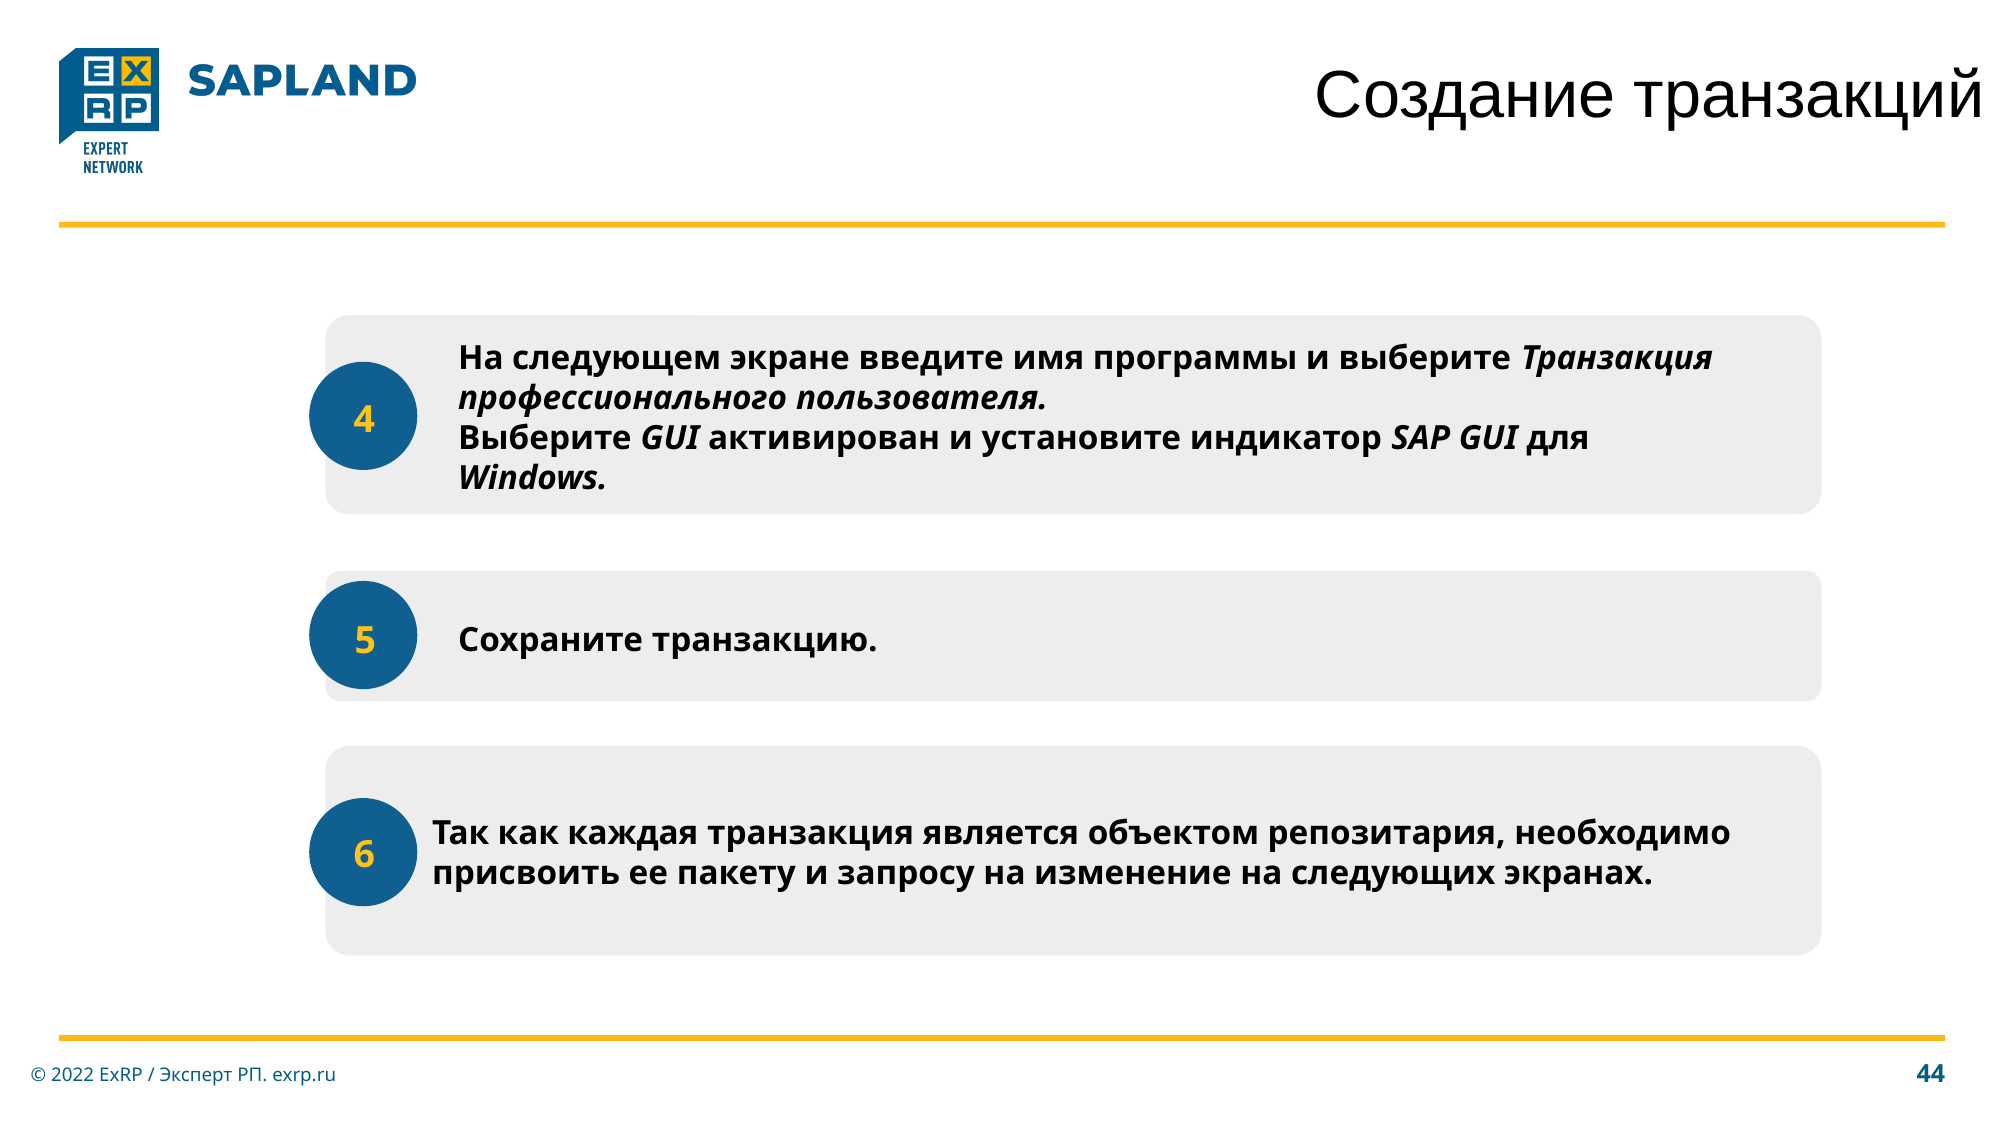

# Создание транзакций

На следующем экране введите имя программы и выберите Транзакция
профессионального пользователя.
Выберите GUI активирован и установите индикатор SAP GUI для
Windows.

4

5
Сохраните транзакцию.

Так как каждая транзакция является объектом репозитария, необходимо присвоить ее пакету и запросу на изменение на следующих экранах.
6
© 2022 ExRP / Эксперт РП. exrp.ru
44